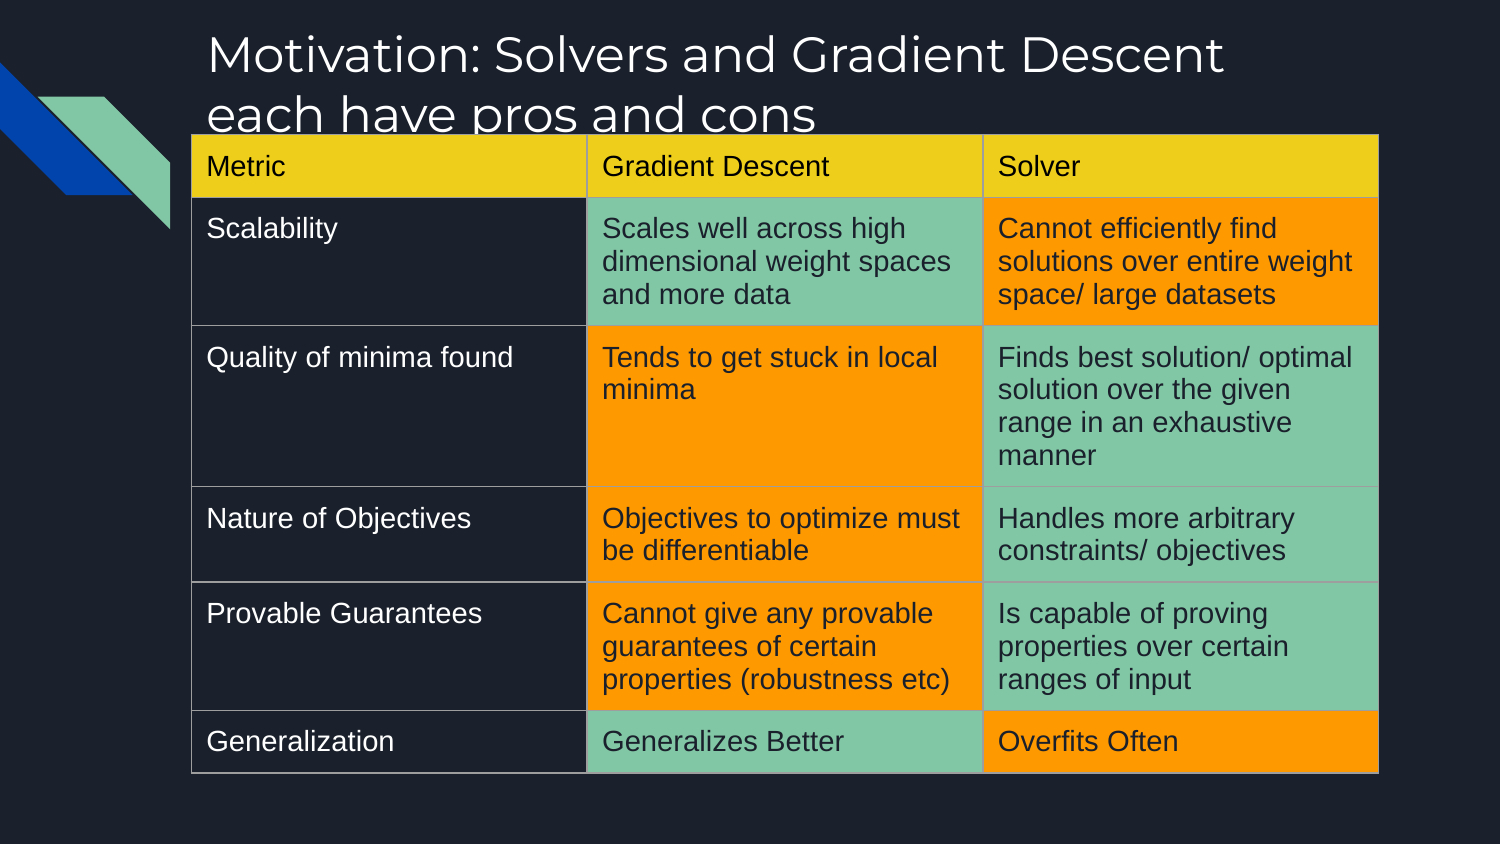

# Motivation: Solvers and Gradient Descent each have pros and cons
| Metric | Gradient Descent | Solver |
| --- | --- | --- |
| Scalability | Scales well across high dimensional weight spaces and more data | Cannot efficiently find solutions over entire weight space/ large datasets |
| Quality of minima found | Tends to get stuck in local minima | Finds best solution/ optimal solution over the given range in an exhaustive manner |
| Nature of Objectives | Objectives to optimize must be differentiable | Handles more arbitrary constraints/ objectives |
| Provable Guarantees | Cannot give any provable guarantees of certain properties (robustness etc) | Is capable of proving properties over certain ranges of input |
| Generalization | Generalizes Better | Overfits Often |